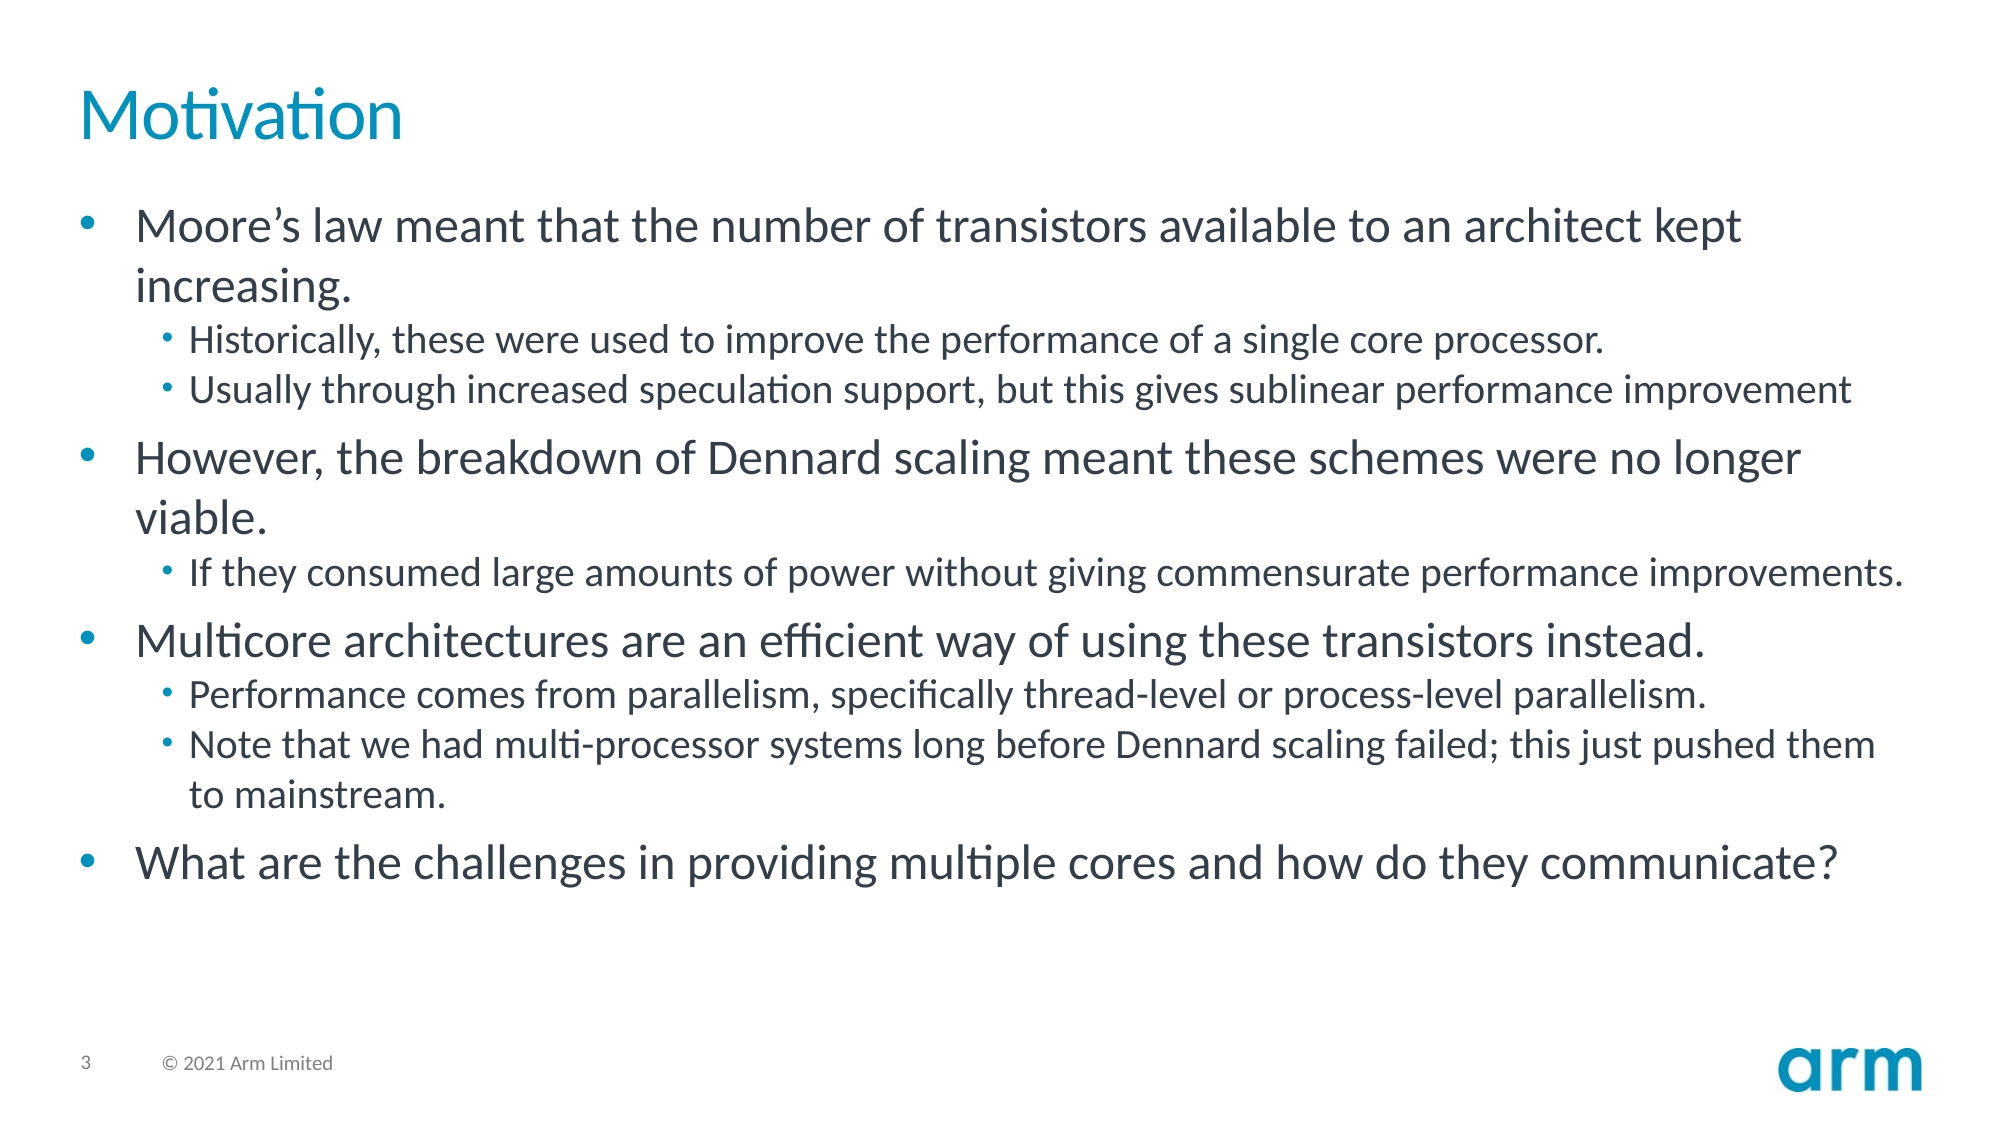

# Motivation
Moore’s law meant that the number of transistors available to an architect kept increasing.
Historically, these were used to improve the performance of a single core processor.
Usually through increased speculation support, but this gives sublinear performance improvement
However, the breakdown of Dennard scaling meant these schemes were no longer viable.
If they consumed large amounts of power without giving commensurate performance improvements.
Multicore architectures are an efficient way of using these transistors instead.
Performance comes from parallelism, specifically thread-level or process-level parallelism.
Note that we had multi-processor systems long before Dennard scaling failed; this just pushed them to mainstream.
What are the challenges in providing multiple cores and how do they communicate?